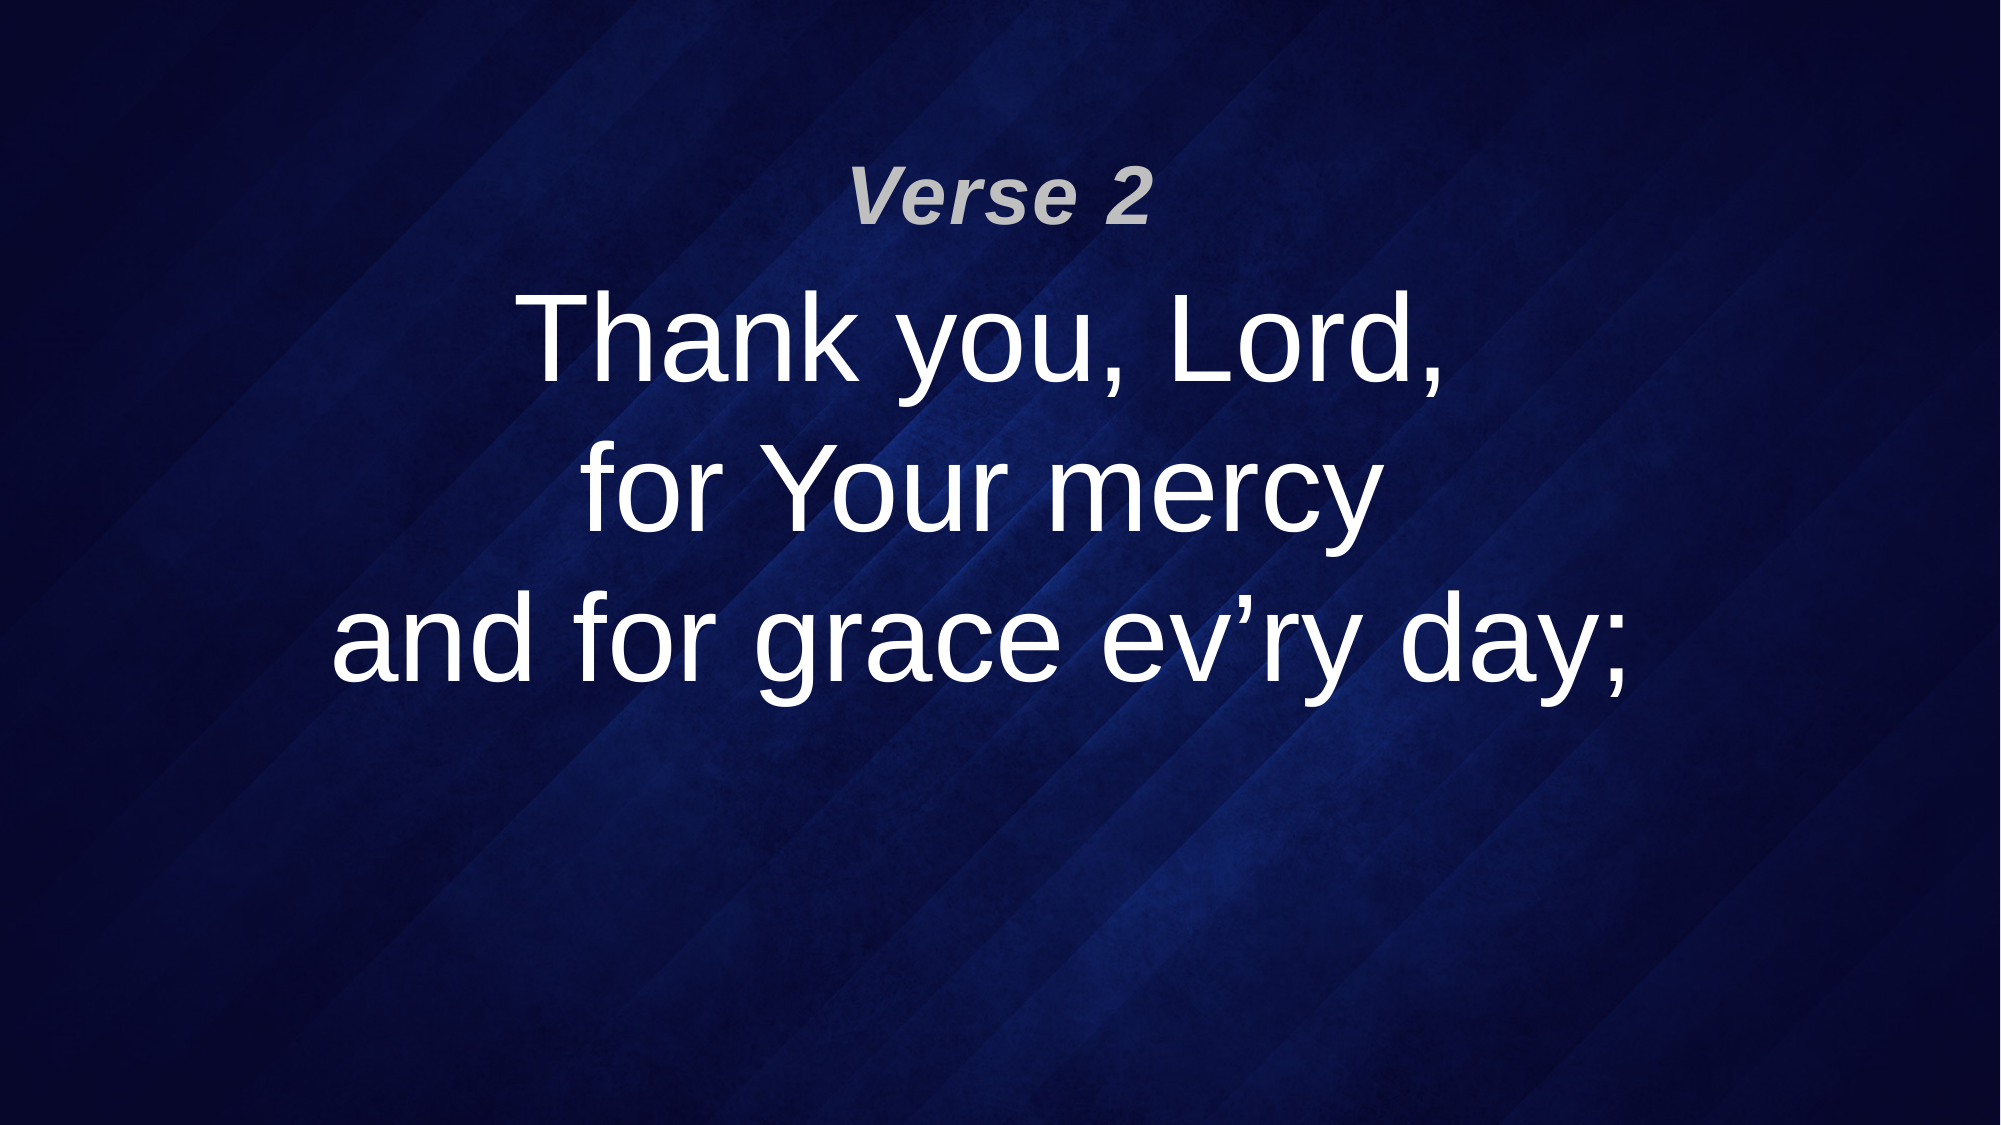

Verse 2
# Thank you, Lord, for Your mercy and for grace ev’ry day;